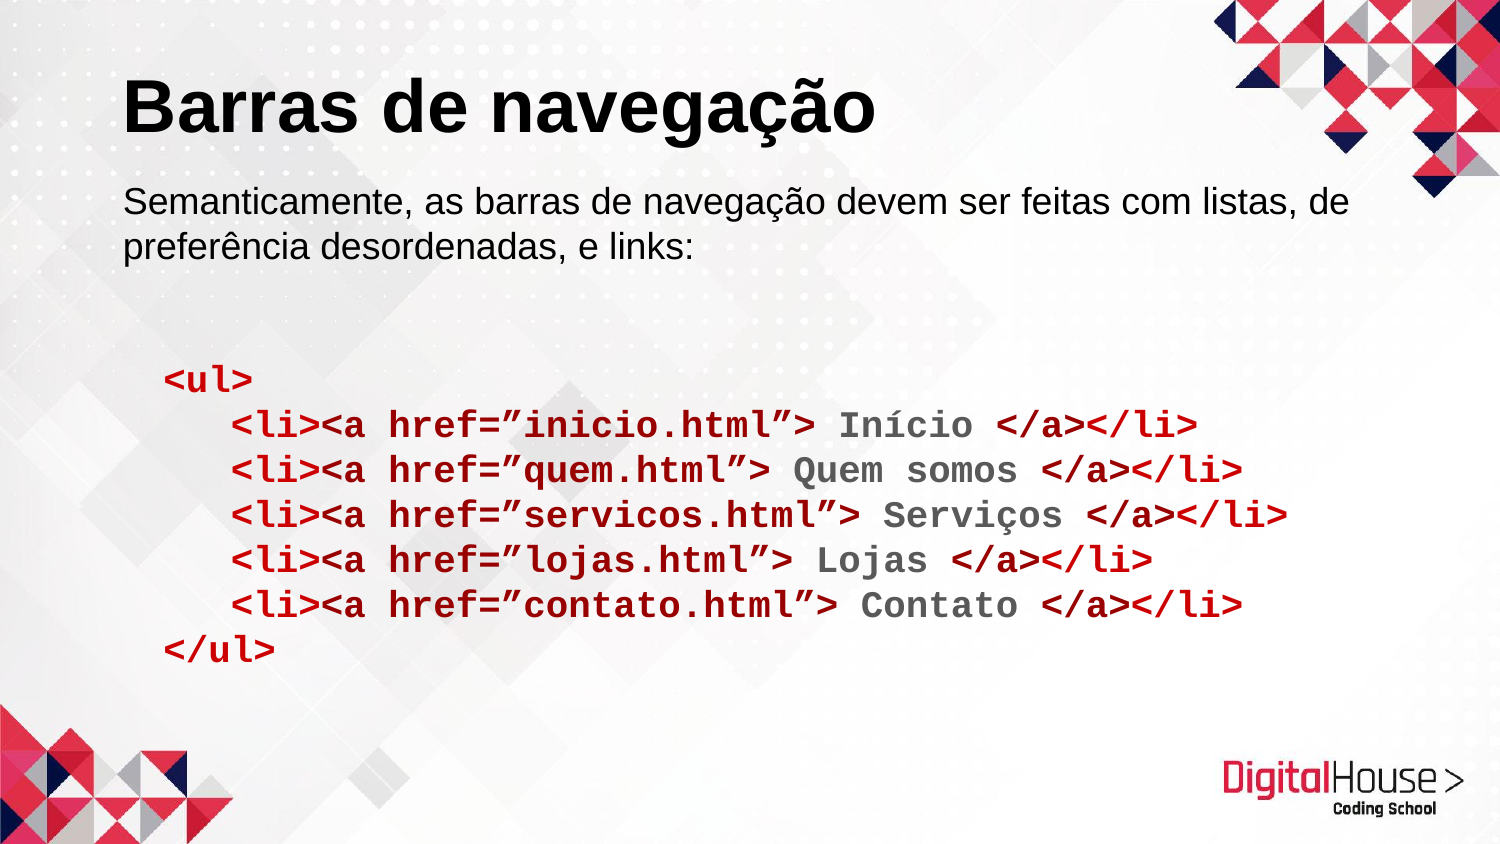

Barras de navegação
Semanticamente, as barras de navegação devem ser feitas com listas, de preferência desordenadas, e links:
<ul>
   <li><a href=”inicio.html”> Início </a></li>
   <li><a href=”quem.html”> Quem somos </a></li>
   <li><a href=”servicos.html”> Serviços </a></li>
   <li><a href=”lojas.html”> Lojas </a></li>
   <li><a href=”contato.html”> Contato </a></li>
</ul>